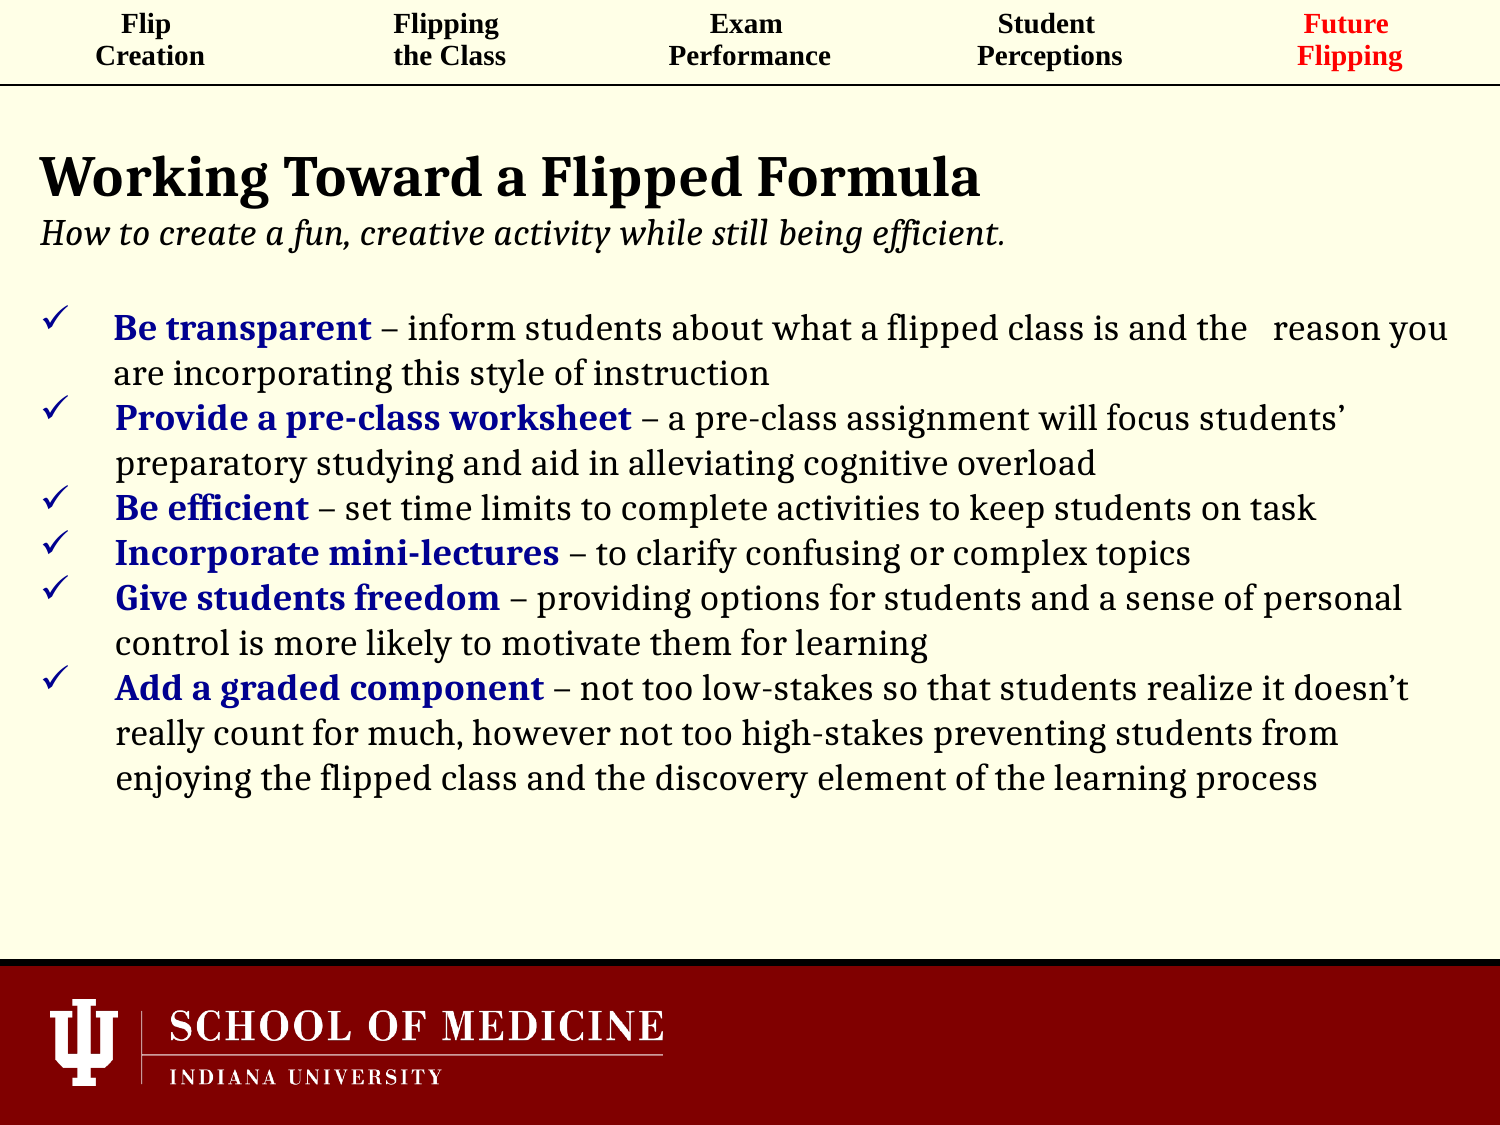

| Flip Creation | Flipping the Class | Exam Performance | Student Perceptions | Future Flipping |
| --- | --- | --- | --- | --- |
Working Toward a Flipped Formula
How to create a fun, creative activity while still being efficient.

Be transparent – inform students about what a flipped class is and the   reason you are incorporating this style of instruction
Provide a pre-class worksheet – a pre-class assignment will focus students’ preparatory studying and aid in alleviating cognitive overload
Be efficient – set time limits to complete activities to keep students on task
Incorporate mini-lectures – to clarify confusing or complex topics
Give students freedom – providing options for students and a sense of personal control is more likely to motivate them for learning
Add a graded component – not too low-stakes so that students realize it doesn’t really count for much, however not too high-stakes preventing students from enjoying the flipped class and the discovery element of the learning process